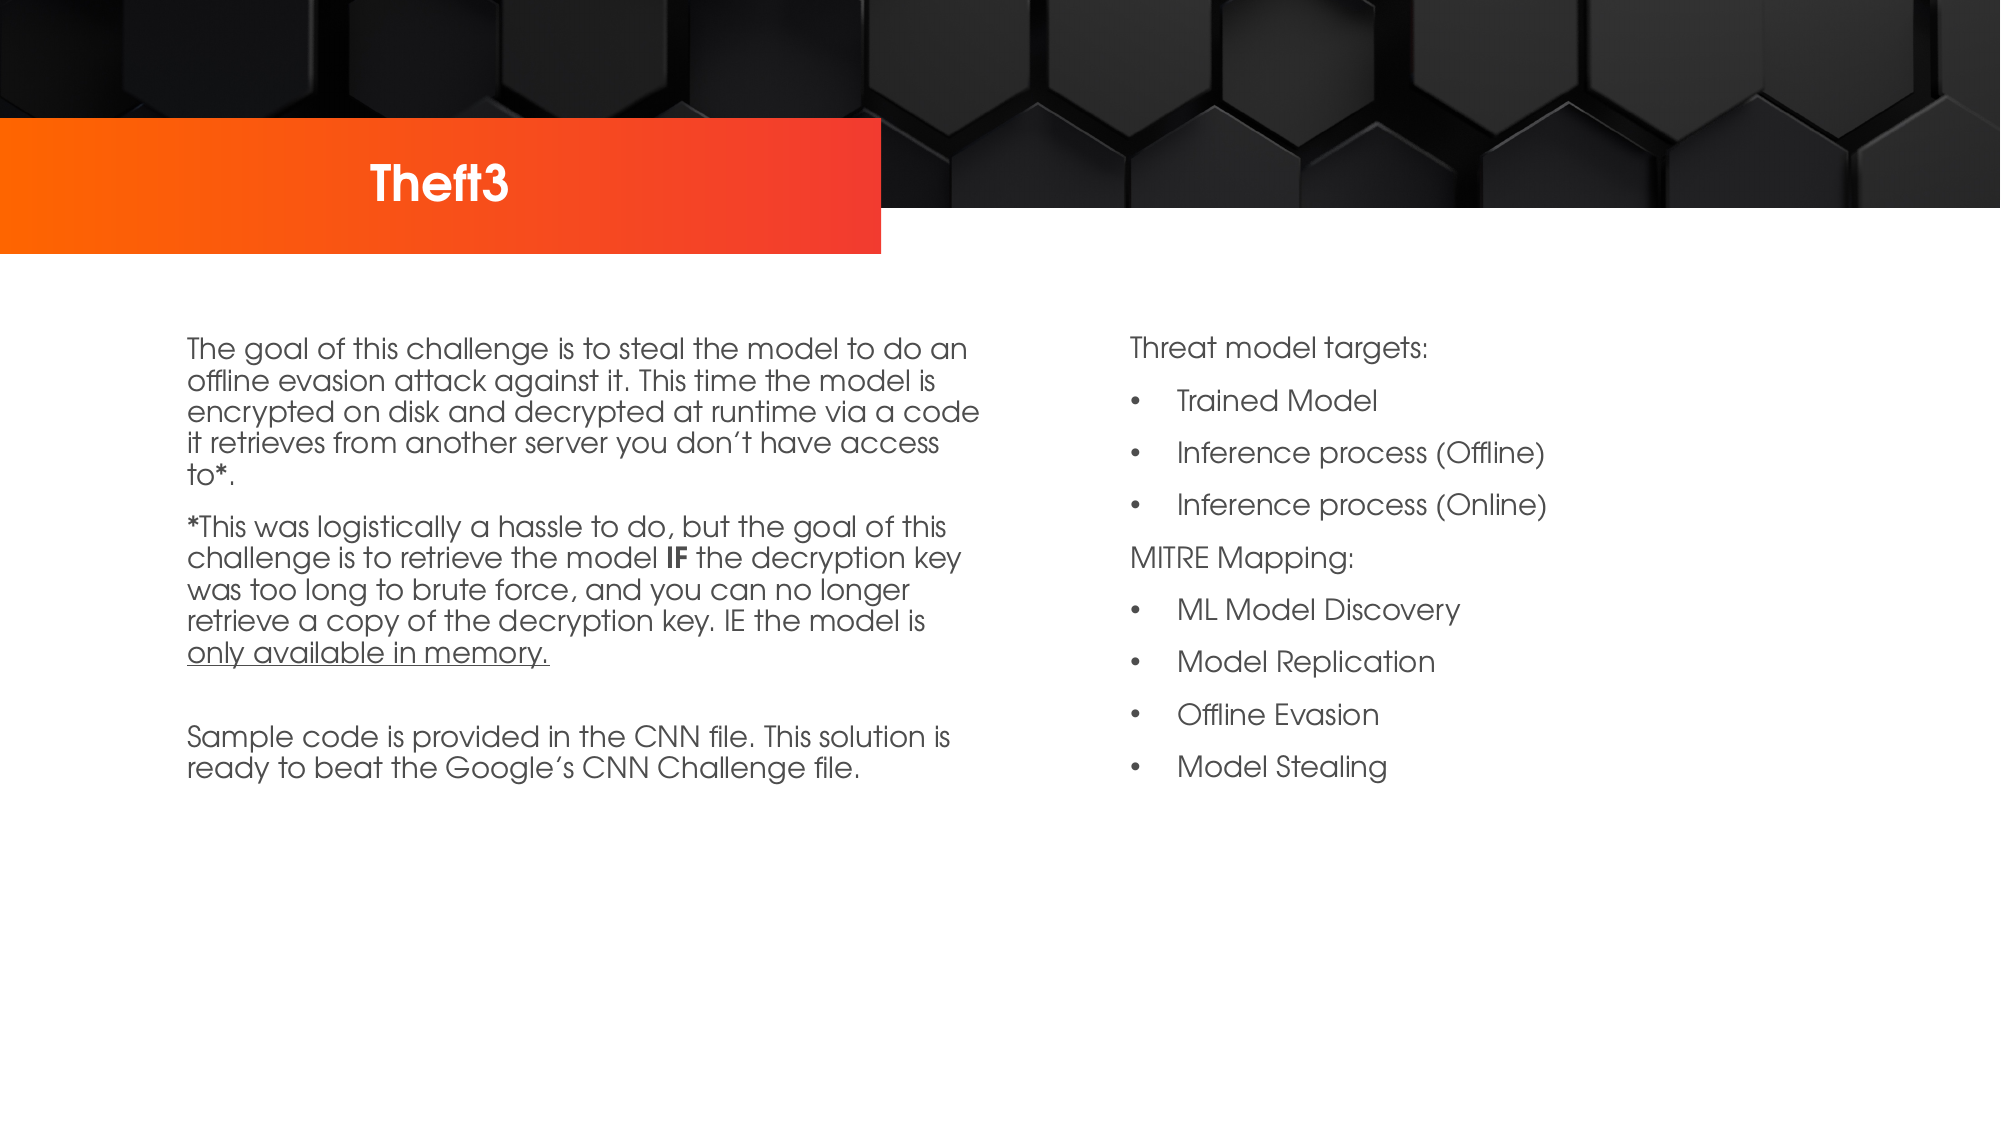

Theft3
Threat model targets:
Trained Model
Inference process (Offline)
Inference process (Online)
MITRE Mapping:
ML Model Discovery
Model Replication
Offline Evasion
Model Stealing
The goal of this challenge is to steal the model to do an offline evasion attack against it. This time the model is encrypted on disk and decrypted at runtime via a code it retrieves from another server you don’t have access to*.
*This was logistically a hassle to do, but the goal of this challenge is to retrieve the model IF the decryption key was too long to brute force, and you can no longer retrieve a copy of the decryption key. IE the model is only available in memory.
Sample code is provided in the CNN file. This solution is ready to beat the Google’s CNN Challenge file.